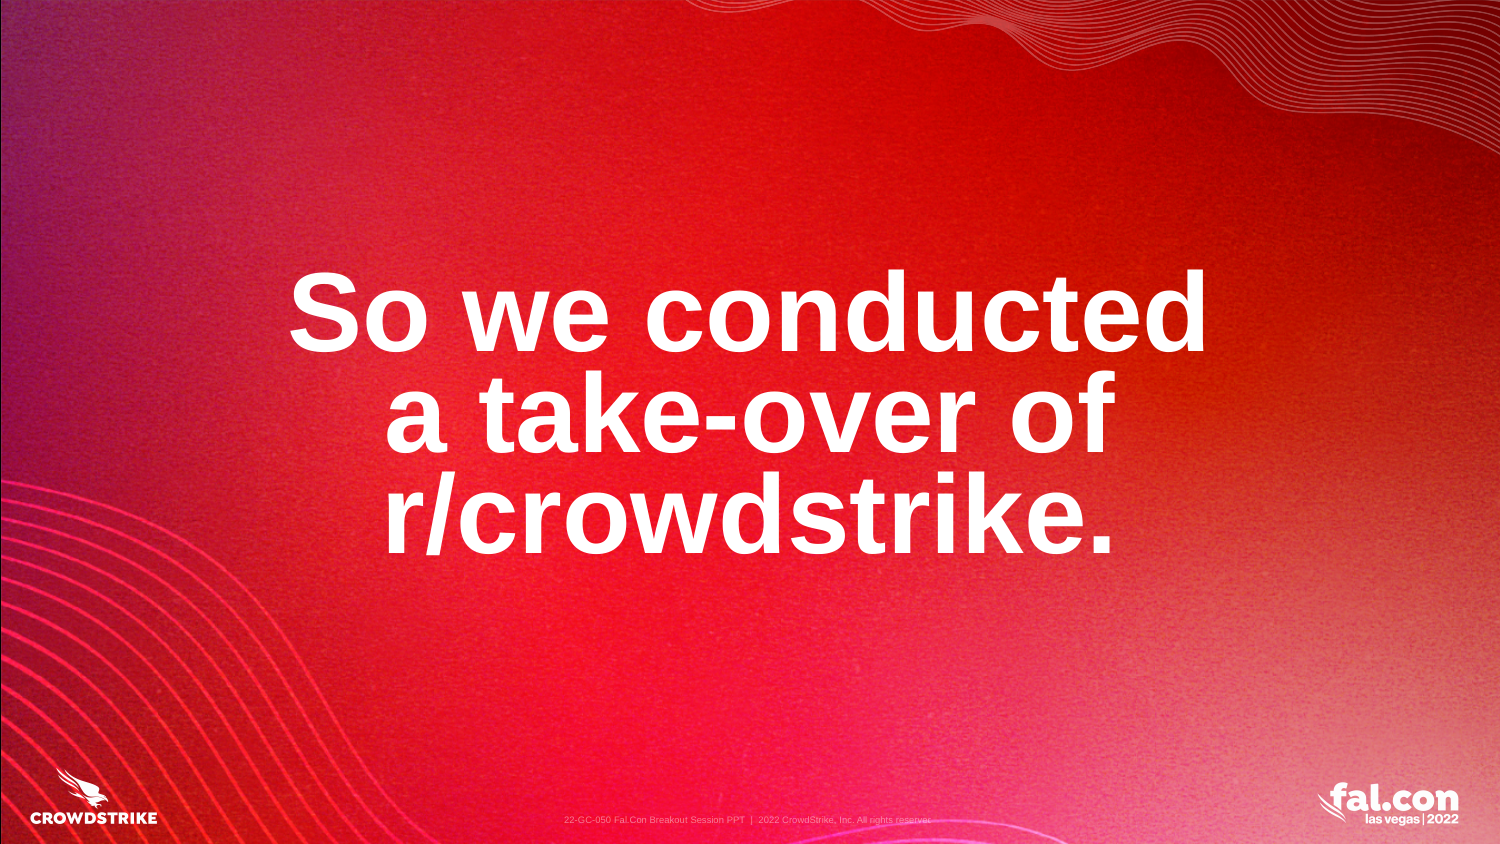

# So we conducted a take-over of r/crowdstrike.
22-GC-050 Fal.Con Breakout Session PPT  |  2022 CrowdStrike, Inc. All rights reserved.